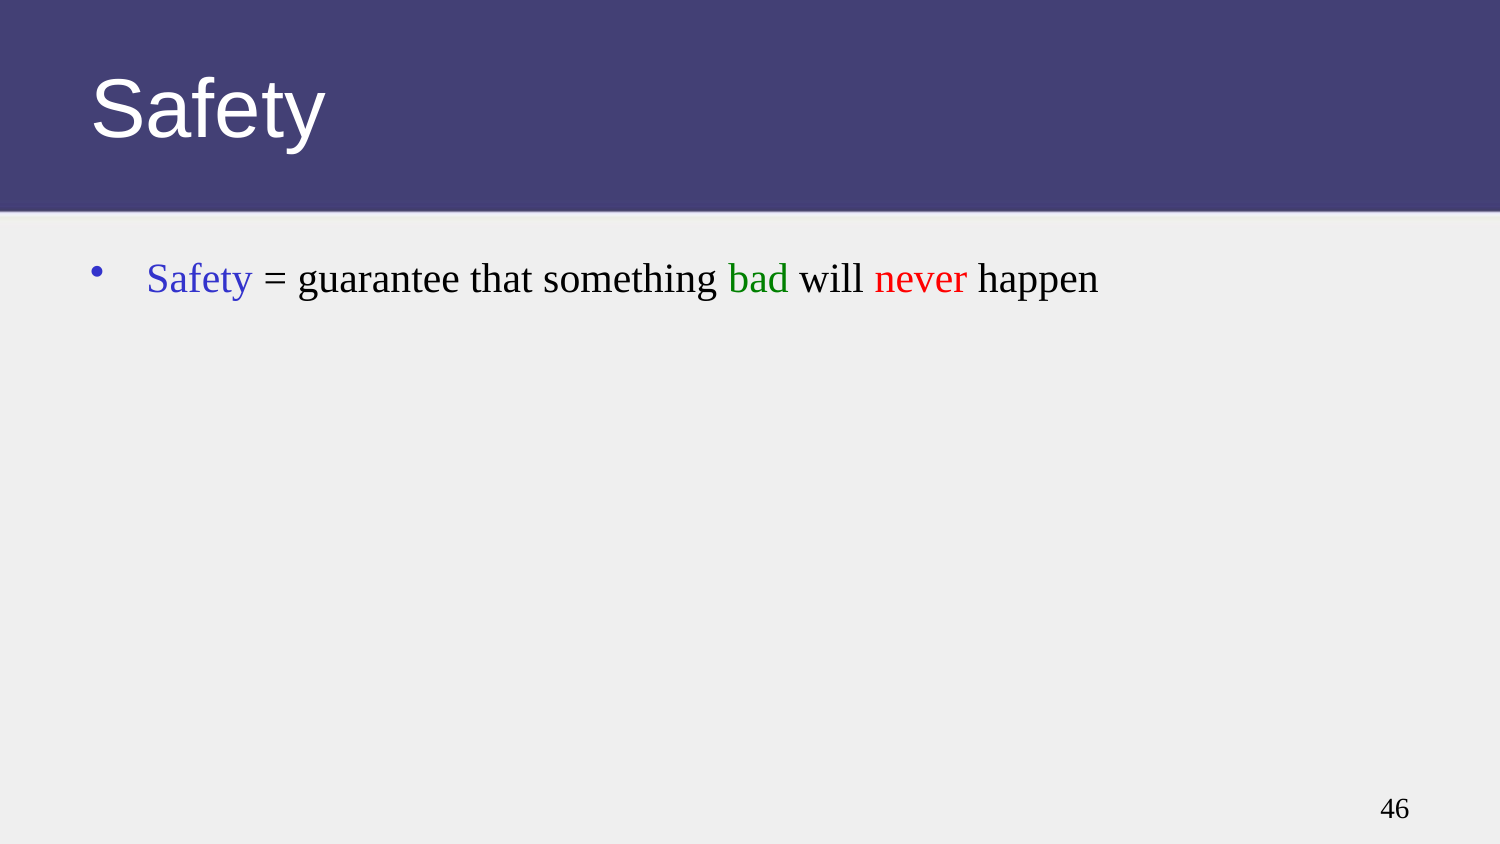

# Safety
Safety = guarantee that something bad will never happen
46